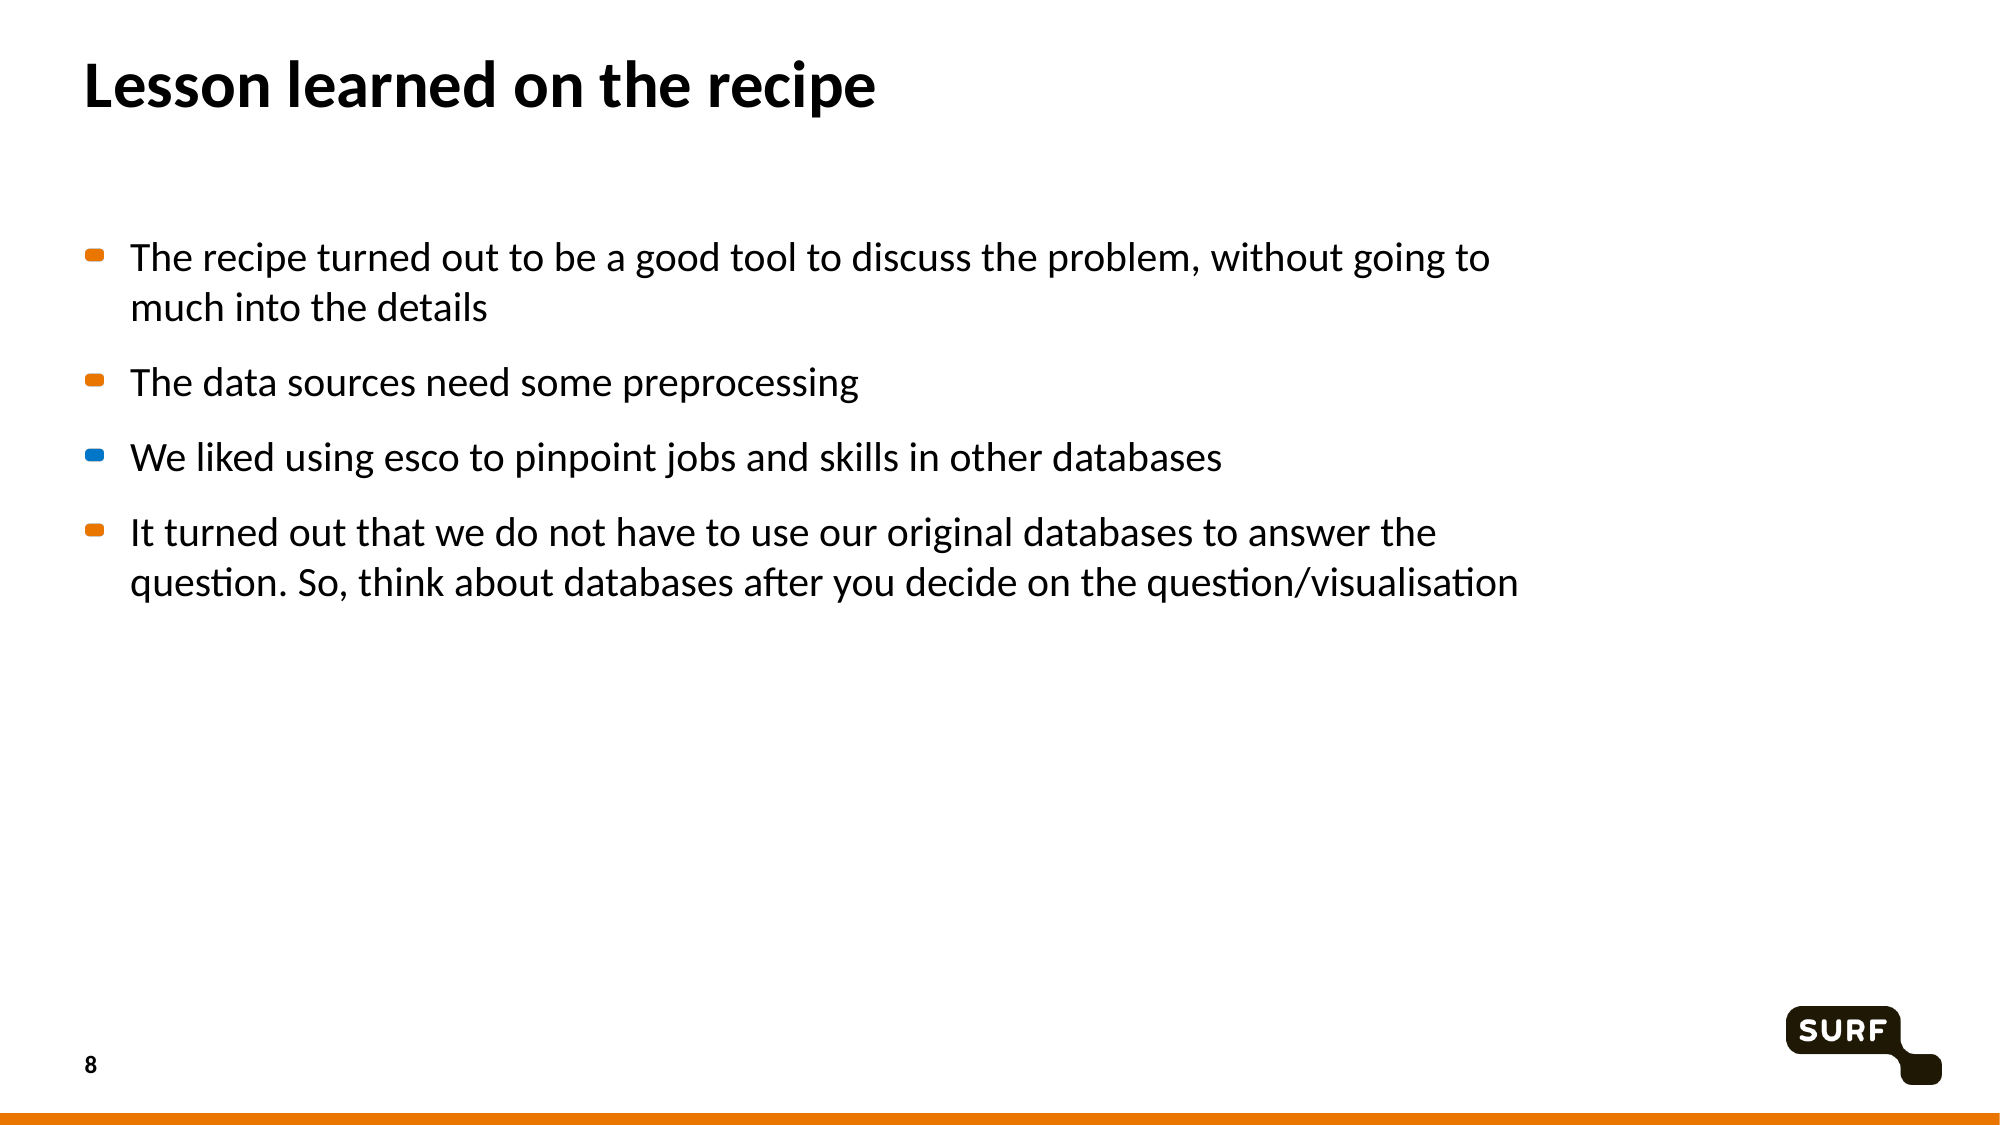

# Lesson learned on the recipe
The recipe turned out to be a good tool to discuss the problem, without going to much into the details
The data sources need some preprocessing
We liked using esco to pinpoint jobs and skills in other databases
It turned out that we do not have to use our original databases to answer the question. So, think about databases after you decide on the question/visualisation

8